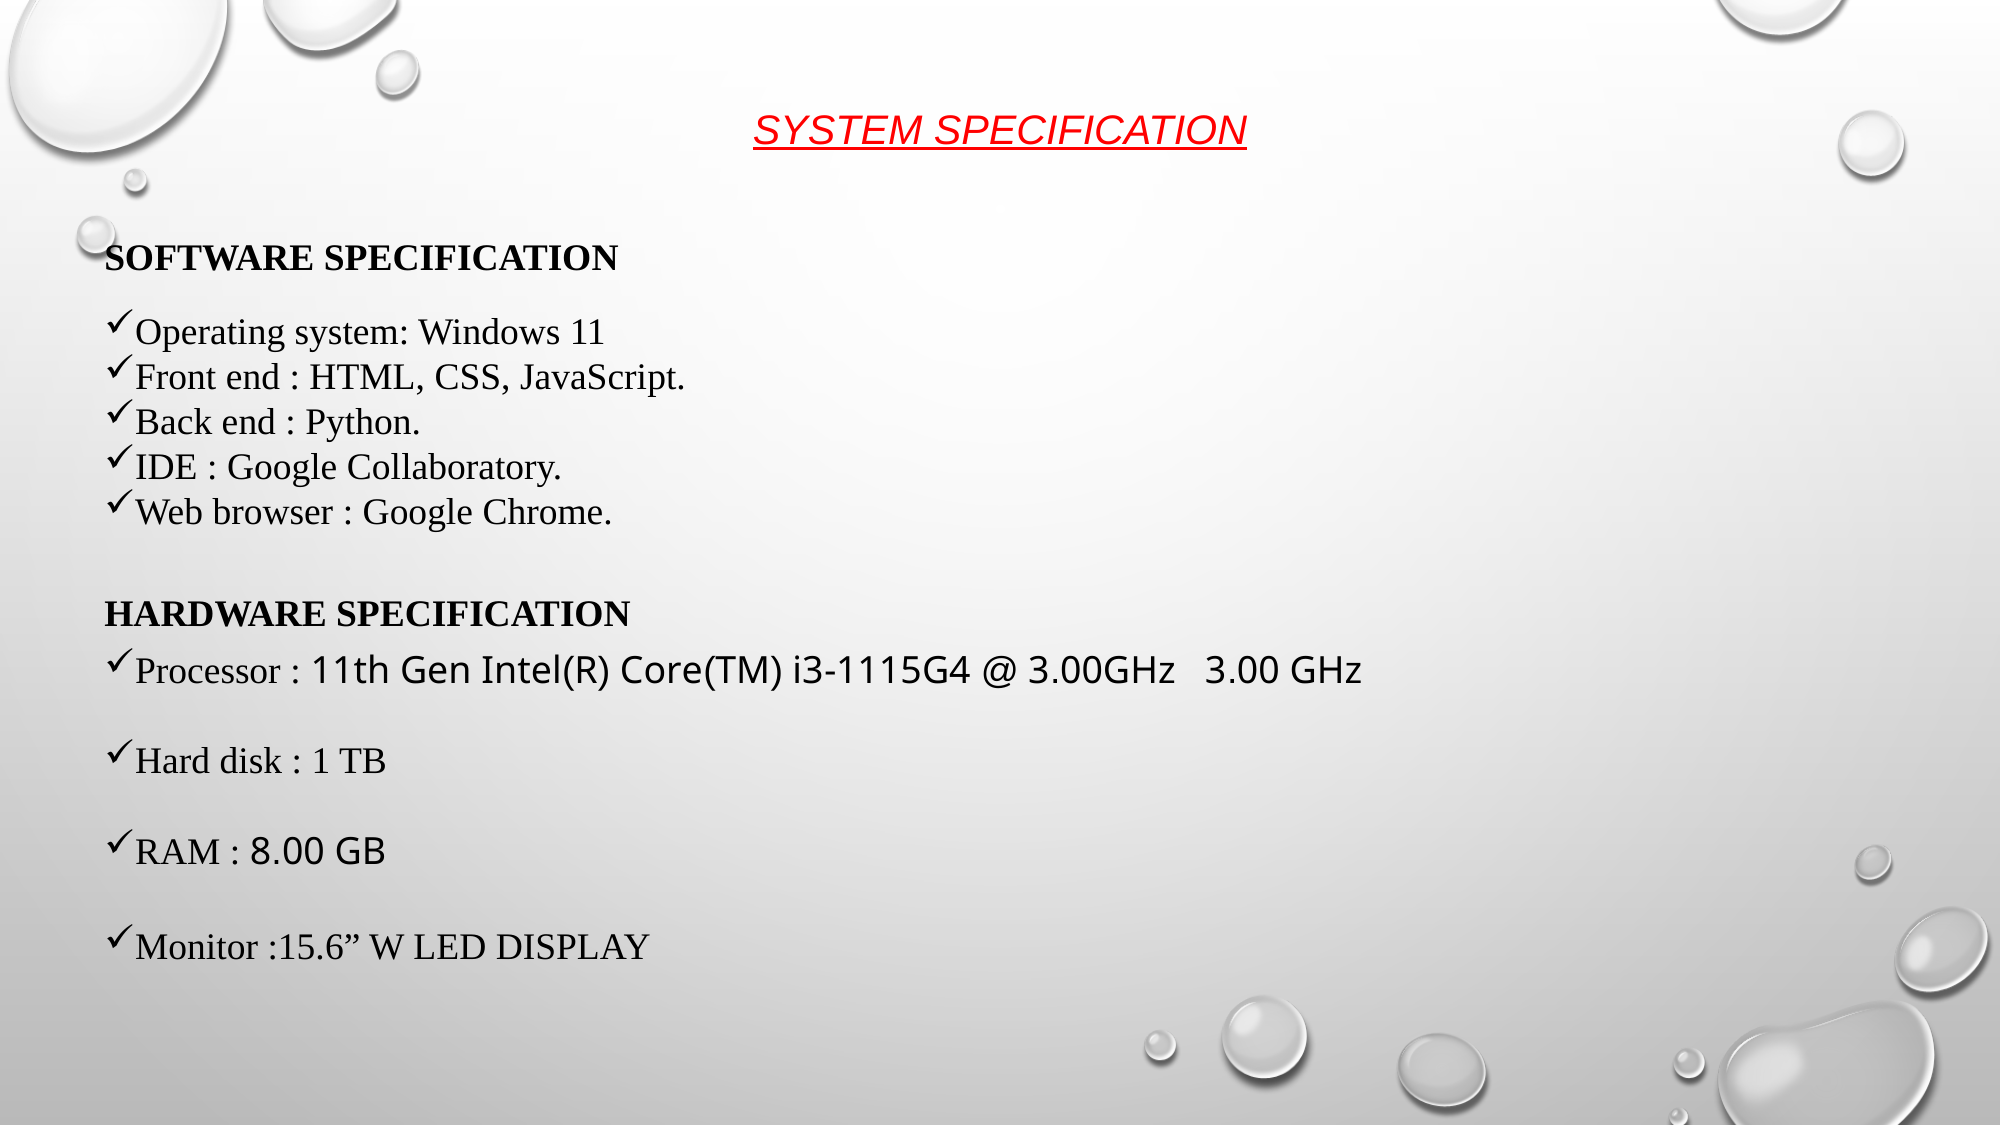

# System Specification
SOFTWARE SPECIFICATION
Operating system: Windows 11
Front end : HTML, CSS, JavaScript.
Back end : Python.
IDE : Google Collaboratory.
Web browser : Google Chrome.

HARDWARE SPECIFICATION
Processor : 11th Gen Intel(R) Core(TM) i3-1115G4 @ 3.00GHz   3.00 GHz
Hard disk : 1 TB
RAM : 8.00 GB
Monitor :15.6” W LED DISPLAY